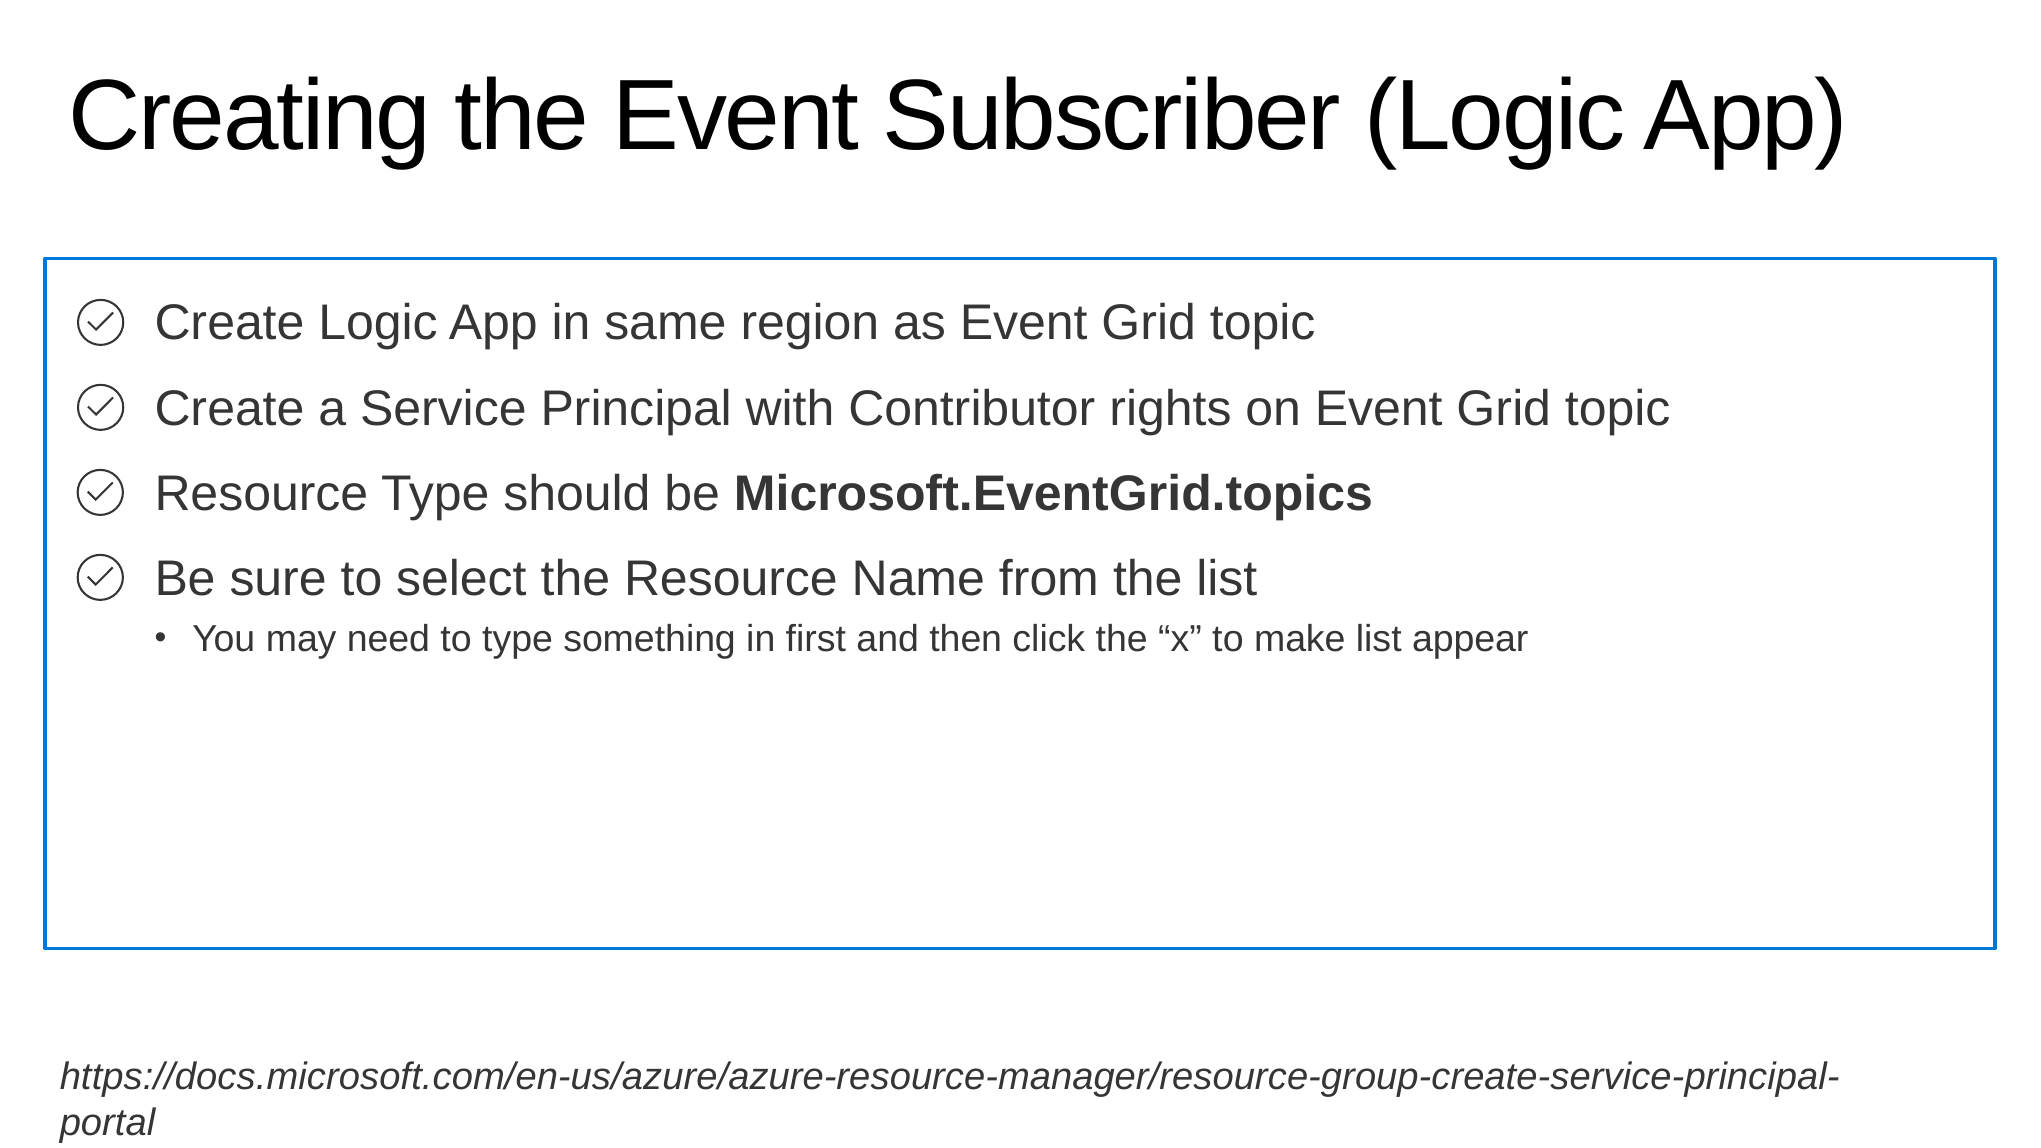

# Creating the Event Subscriber (Logic App)

Create Logic App in same region as Event Grid topic
Create a Service Principal with Contributor rights on Event Grid topic
Resource Type should be Microsoft.EventGrid.topics
Be sure to select the Resource Name from the list
You may need to type something in first and then click the “x” to make list appear

https://docs.microsoft.com/en-us/azure/azure-resource-manager/resource-group-create-service-principal-portal